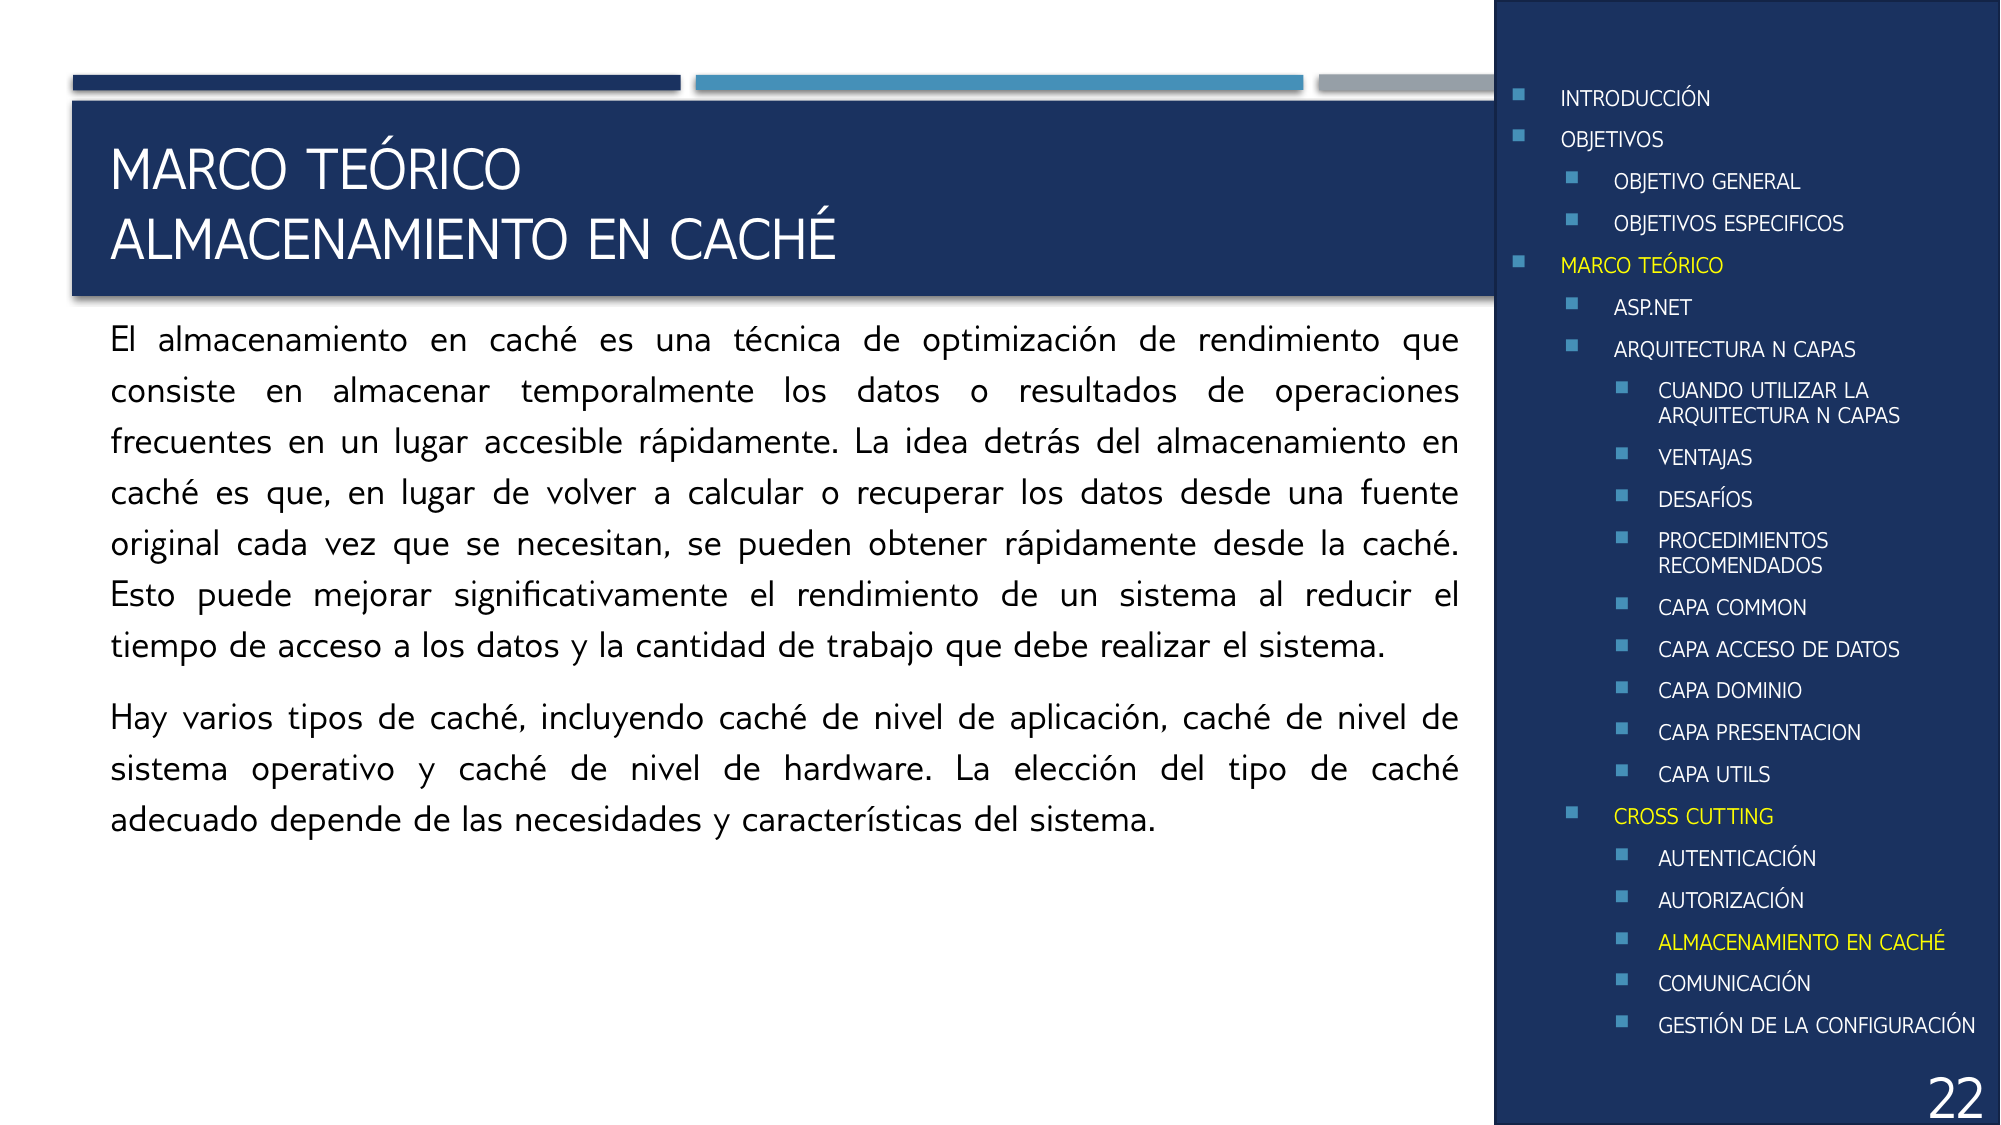

INTRODUCCIÓN
OBJETIVOS
OBJETIVO GENERAL
OBJETIVOS ESPECIFICOS
MARCO TEÓRICO
ASP.NET
ARQUITECTURA N CAPAS
CUANDO UTILIZAR LA ARQUITECTURA N CAPAS
VENTAJAS
DESAFÍOS
PROCEDIMIENTOS RECOMENDADOS
CAPA COMMON
CAPA ACCESO DE DATOS
CAPA DOMINIO
CAPA PRESENTACION
CAPA UTILS
CROSS CUTTING
AUTENTICACIÓN
AUTORIZACIÓN
ALMACENAMIENTO EN CACHÉ
COMUNICACIÓN
GESTIÓN DE LA CONFIGURACIÓN
# MARCO TEÓRICO ALMACENAMIENTO EN CACHÉ
El almacenamiento en caché es una técnica de optimización de rendimiento que consiste en almacenar temporalmente los datos o resultados de operaciones frecuentes en un lugar accesible rápidamente. La idea detrás del almacenamiento en caché es que, en lugar de volver a calcular o recuperar los datos desde una fuente original cada vez que se necesitan, se pueden obtener rápidamente desde la caché. Esto puede mejorar significativamente el rendimiento de un sistema al reducir el tiempo de acceso a los datos y la cantidad de trabajo que debe realizar el sistema.
Hay varios tipos de caché, incluyendo caché de nivel de aplicación, caché de nivel de sistema operativo y caché de nivel de hardware. La elección del tipo de caché adecuado depende de las necesidades y características del sistema.
22
22